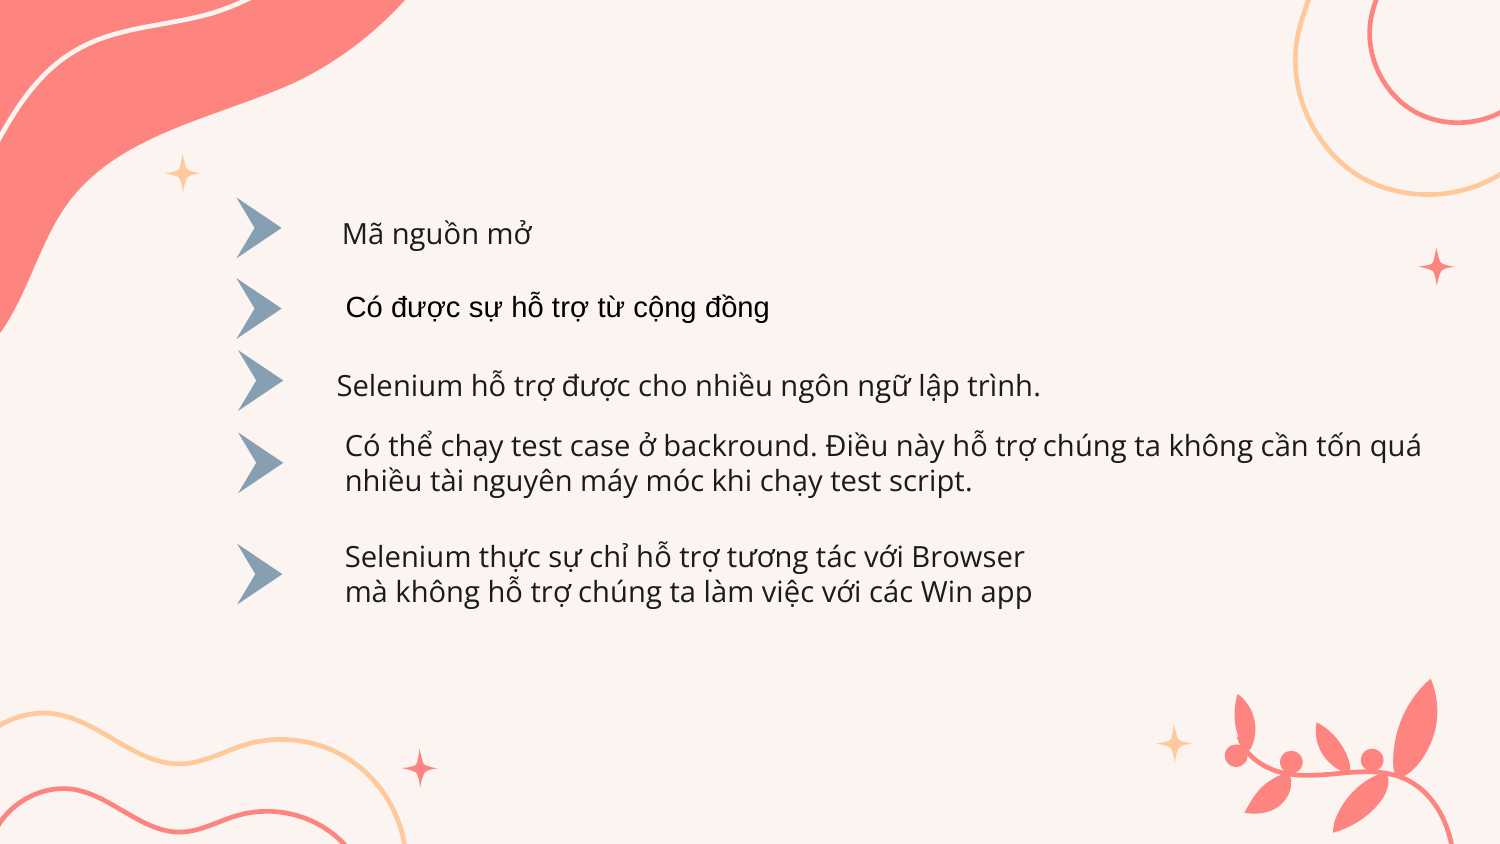

Mã nguồn mở

Có được sự hỗ trợ từ cộng đồng

Selenium hỗ trợ được cho nhiều ngôn ngữ lập trình.
Có thể chạy test case ở backround. Điều này hỗ trợ chúng ta không cần tốn quá nhiều tài nguyên máy móc khi chạy test script.

Selenium thực sự chỉ hỗ trợ tương tác với Browser mà không hỗ trợ chúng ta làm việc với các Win app